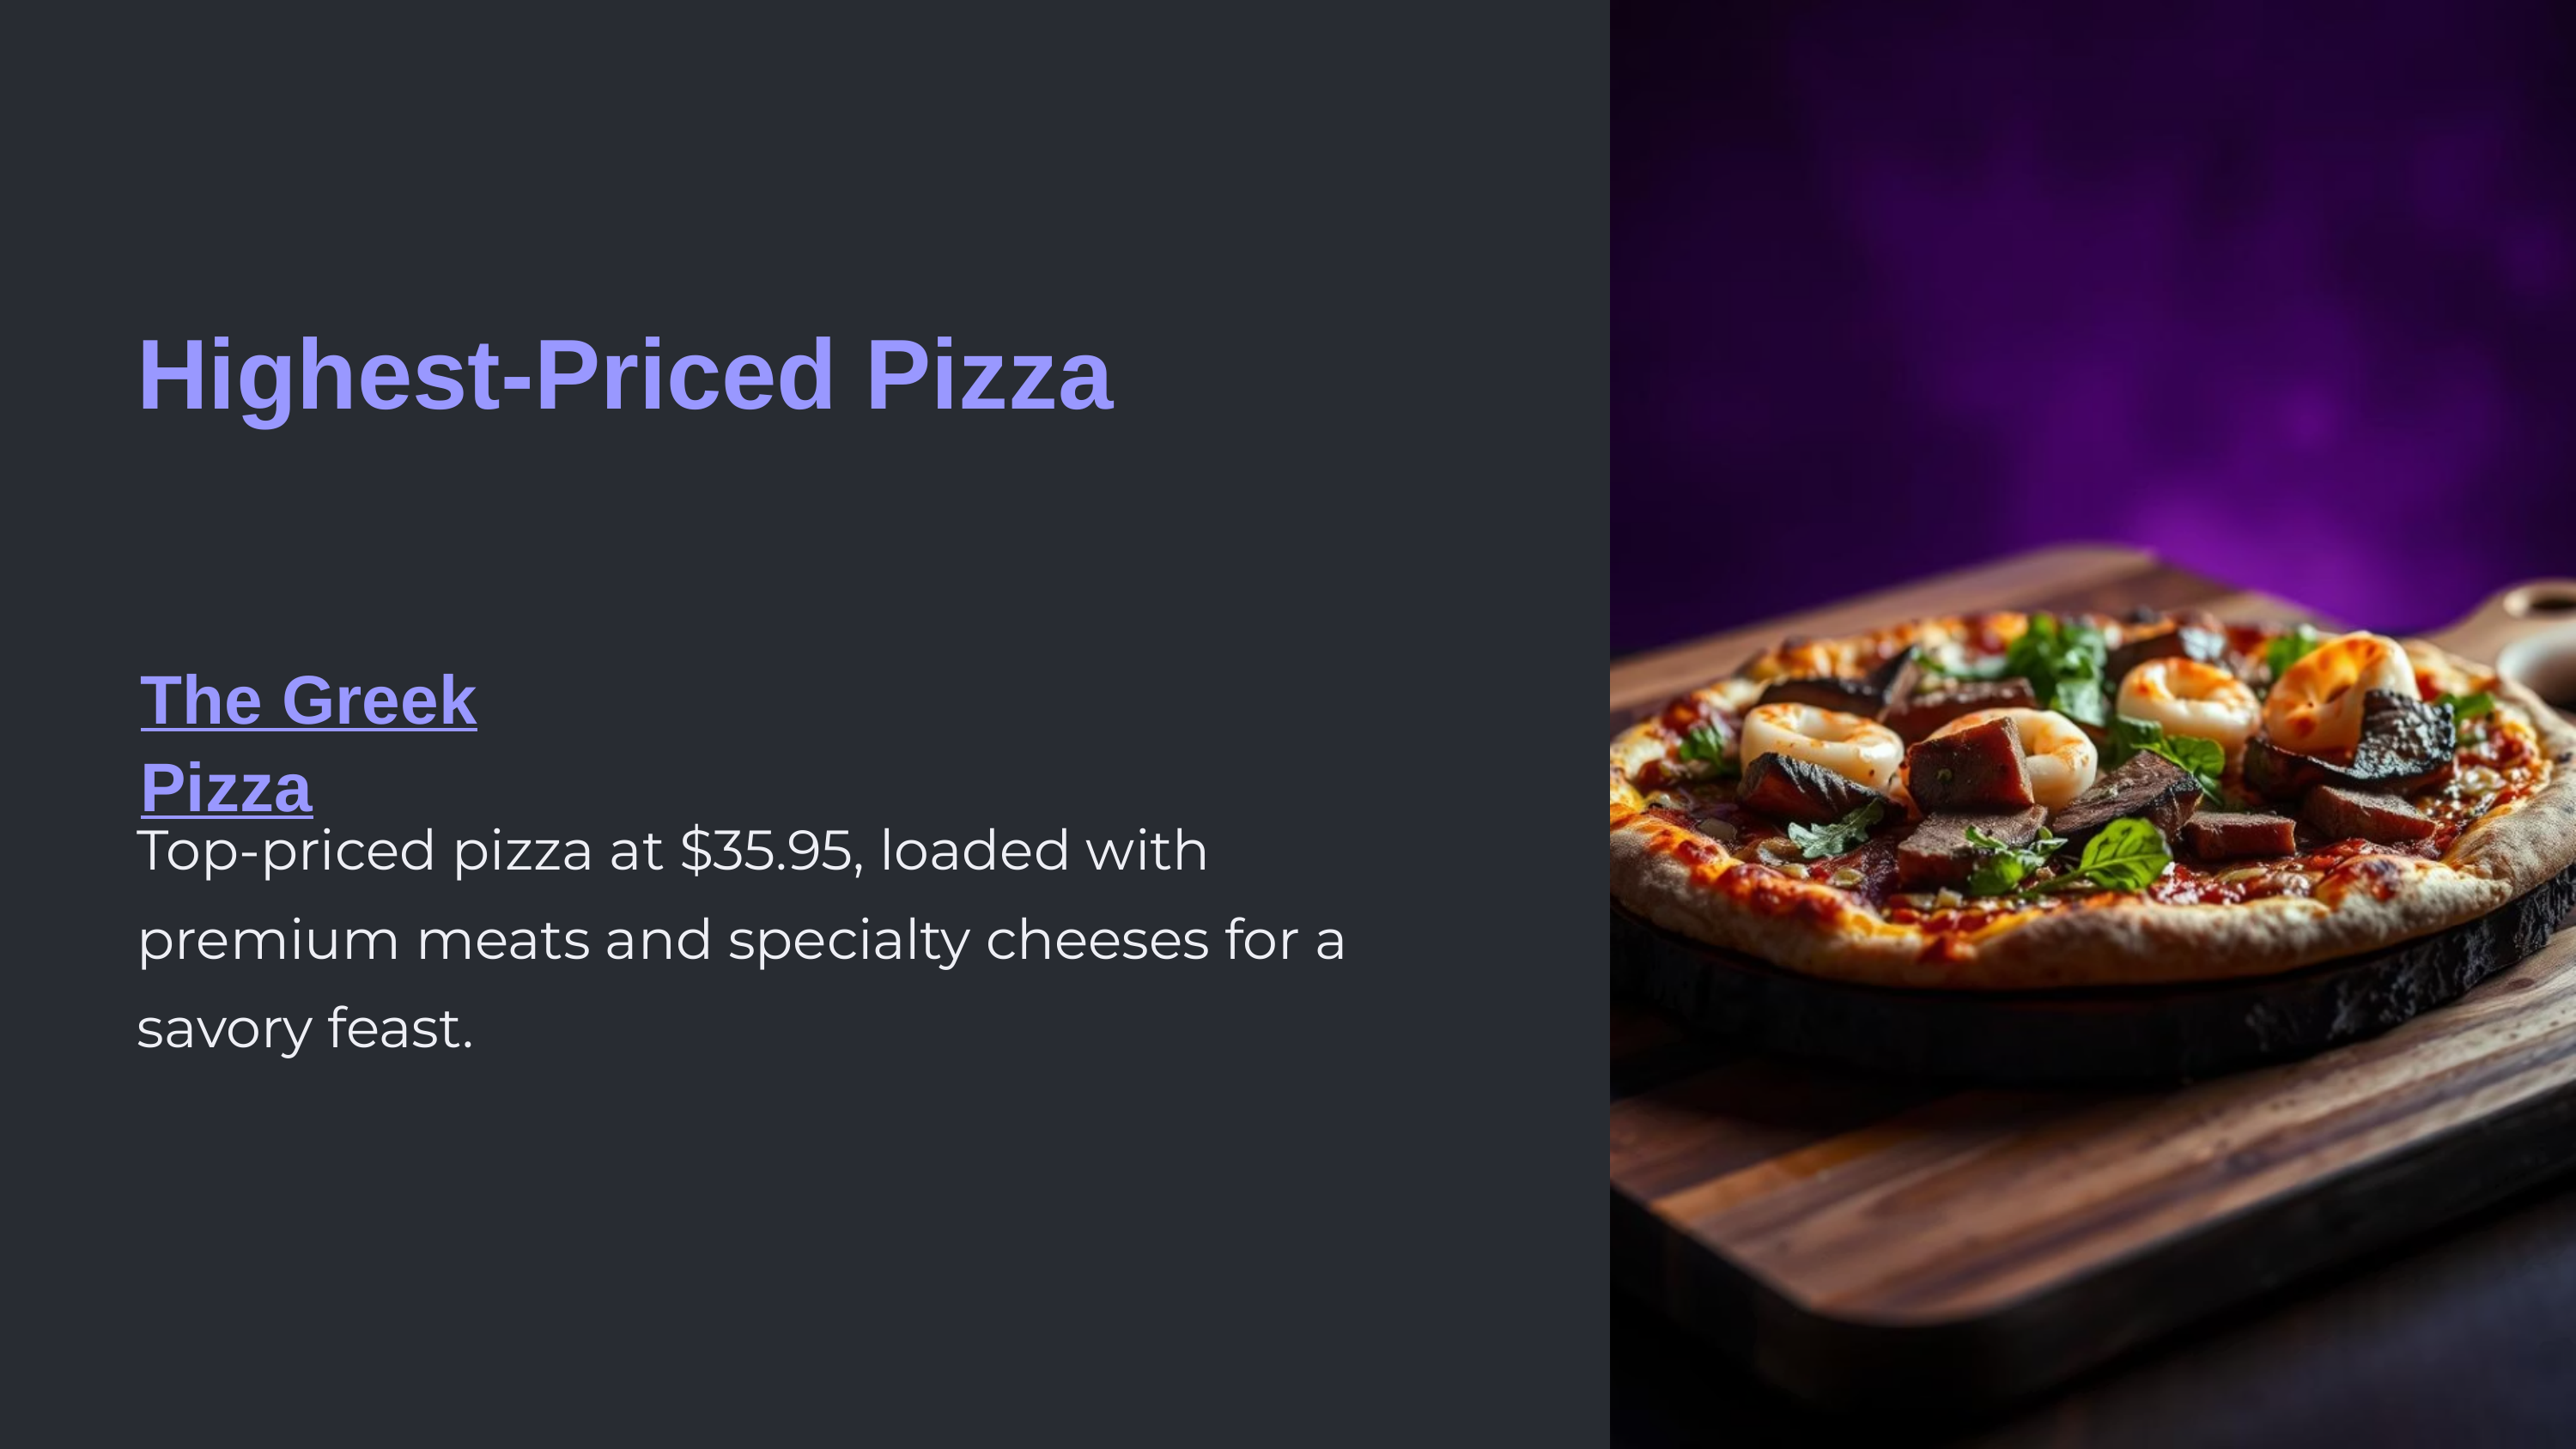

Highest-Priced Pizza
The Greek Pizza

Top-priced pizza at $35.95, loaded with premium meats and specialty cheeses for a savory feast.